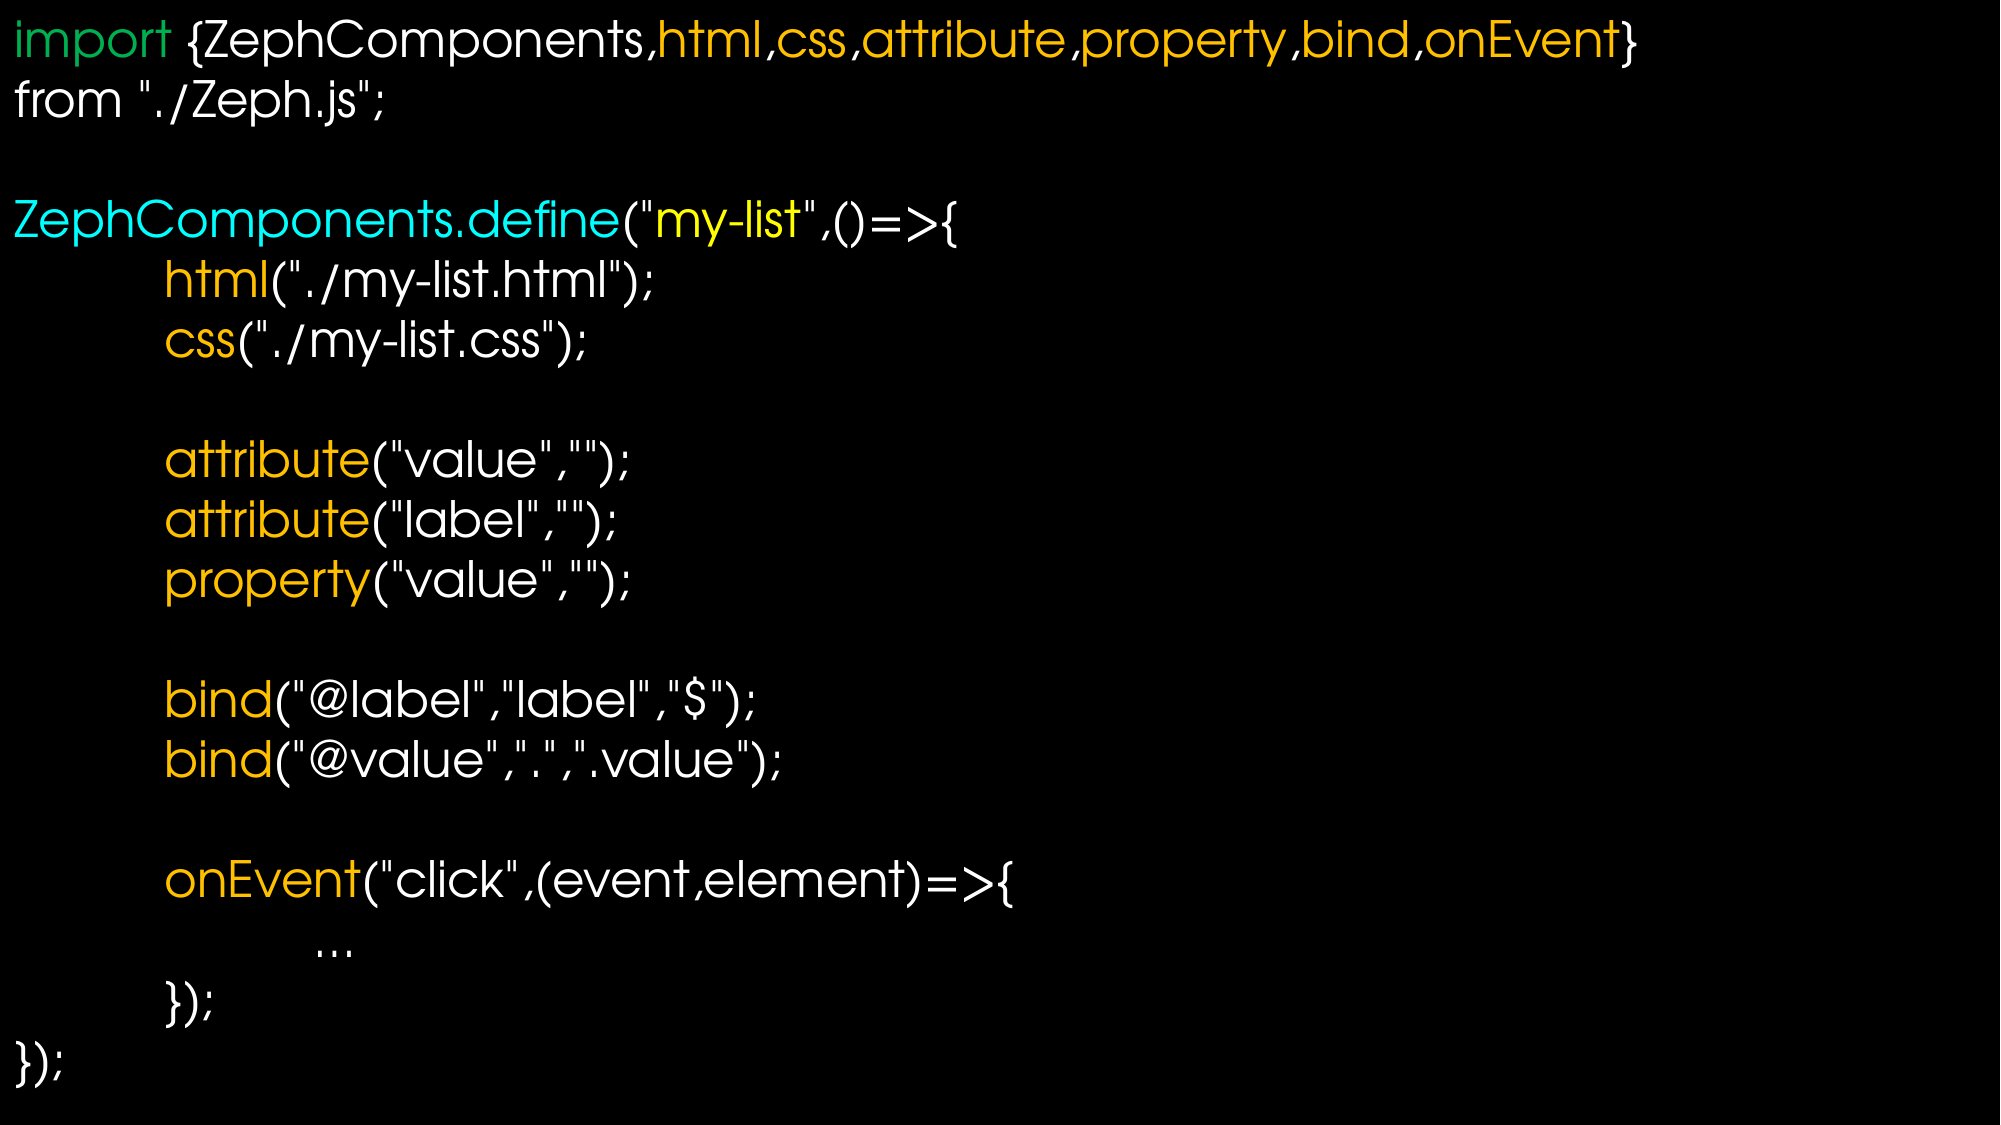

import {ZephComponents,html,css,attribute,property,bind,onEvent}
from "./Zeph.js";

ZephComponents.define("my-list",()=>{
	html("./my-list.html");
	css("./my-list.css");

	attribute("value","");
	attribute("label","");
	property("value","");

	bind("@label","label","$");
	bind("@value",".",".value");

	onEvent("click",(event,element)=>{
		…
	});
});